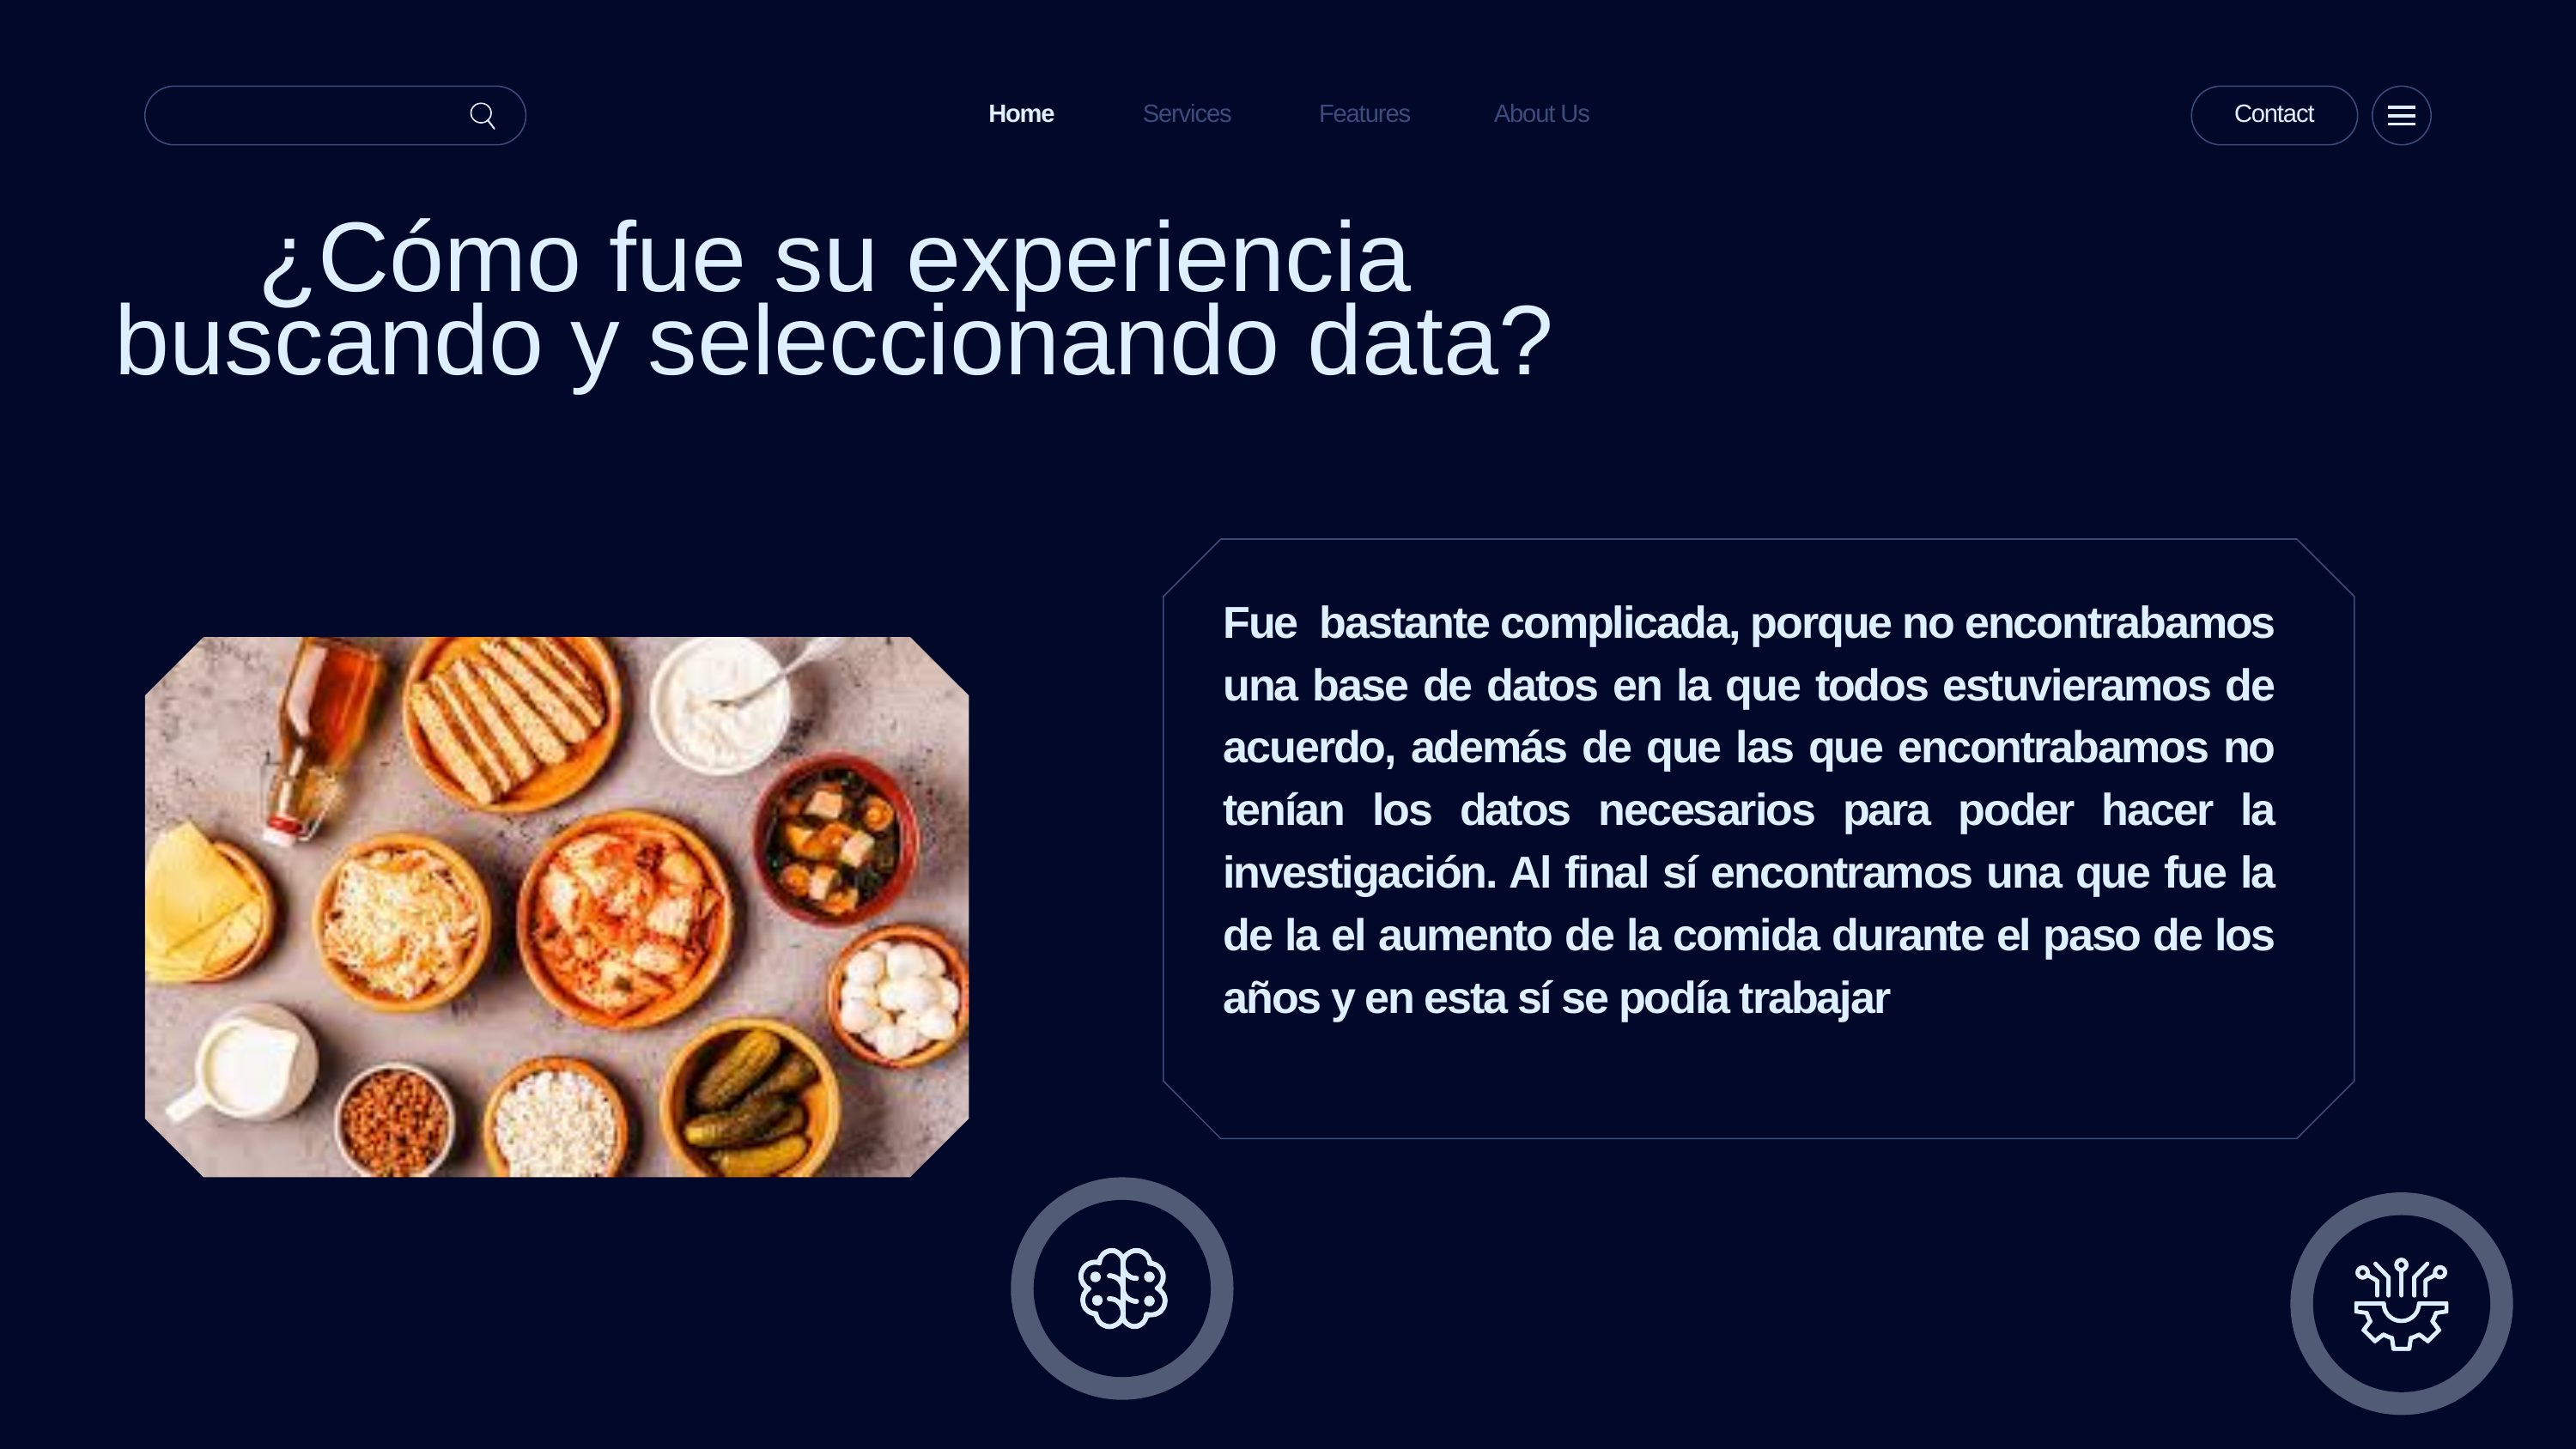

Home
Services
Features
About Us
Contact

¿Cómo fue su experiencia buscando y seleccionando data?

Fue  bastante complicada, porque no encontrabamos una base de datos en la que todos estuvieramos de acuerdo, además de que las que encontrabamos no tenían los datos necesarios para poder hacer la investigación. Al final sí encontramos una que fue la de la el aumento de la comida durante el paso de los años y en esta sí se podía trabajar